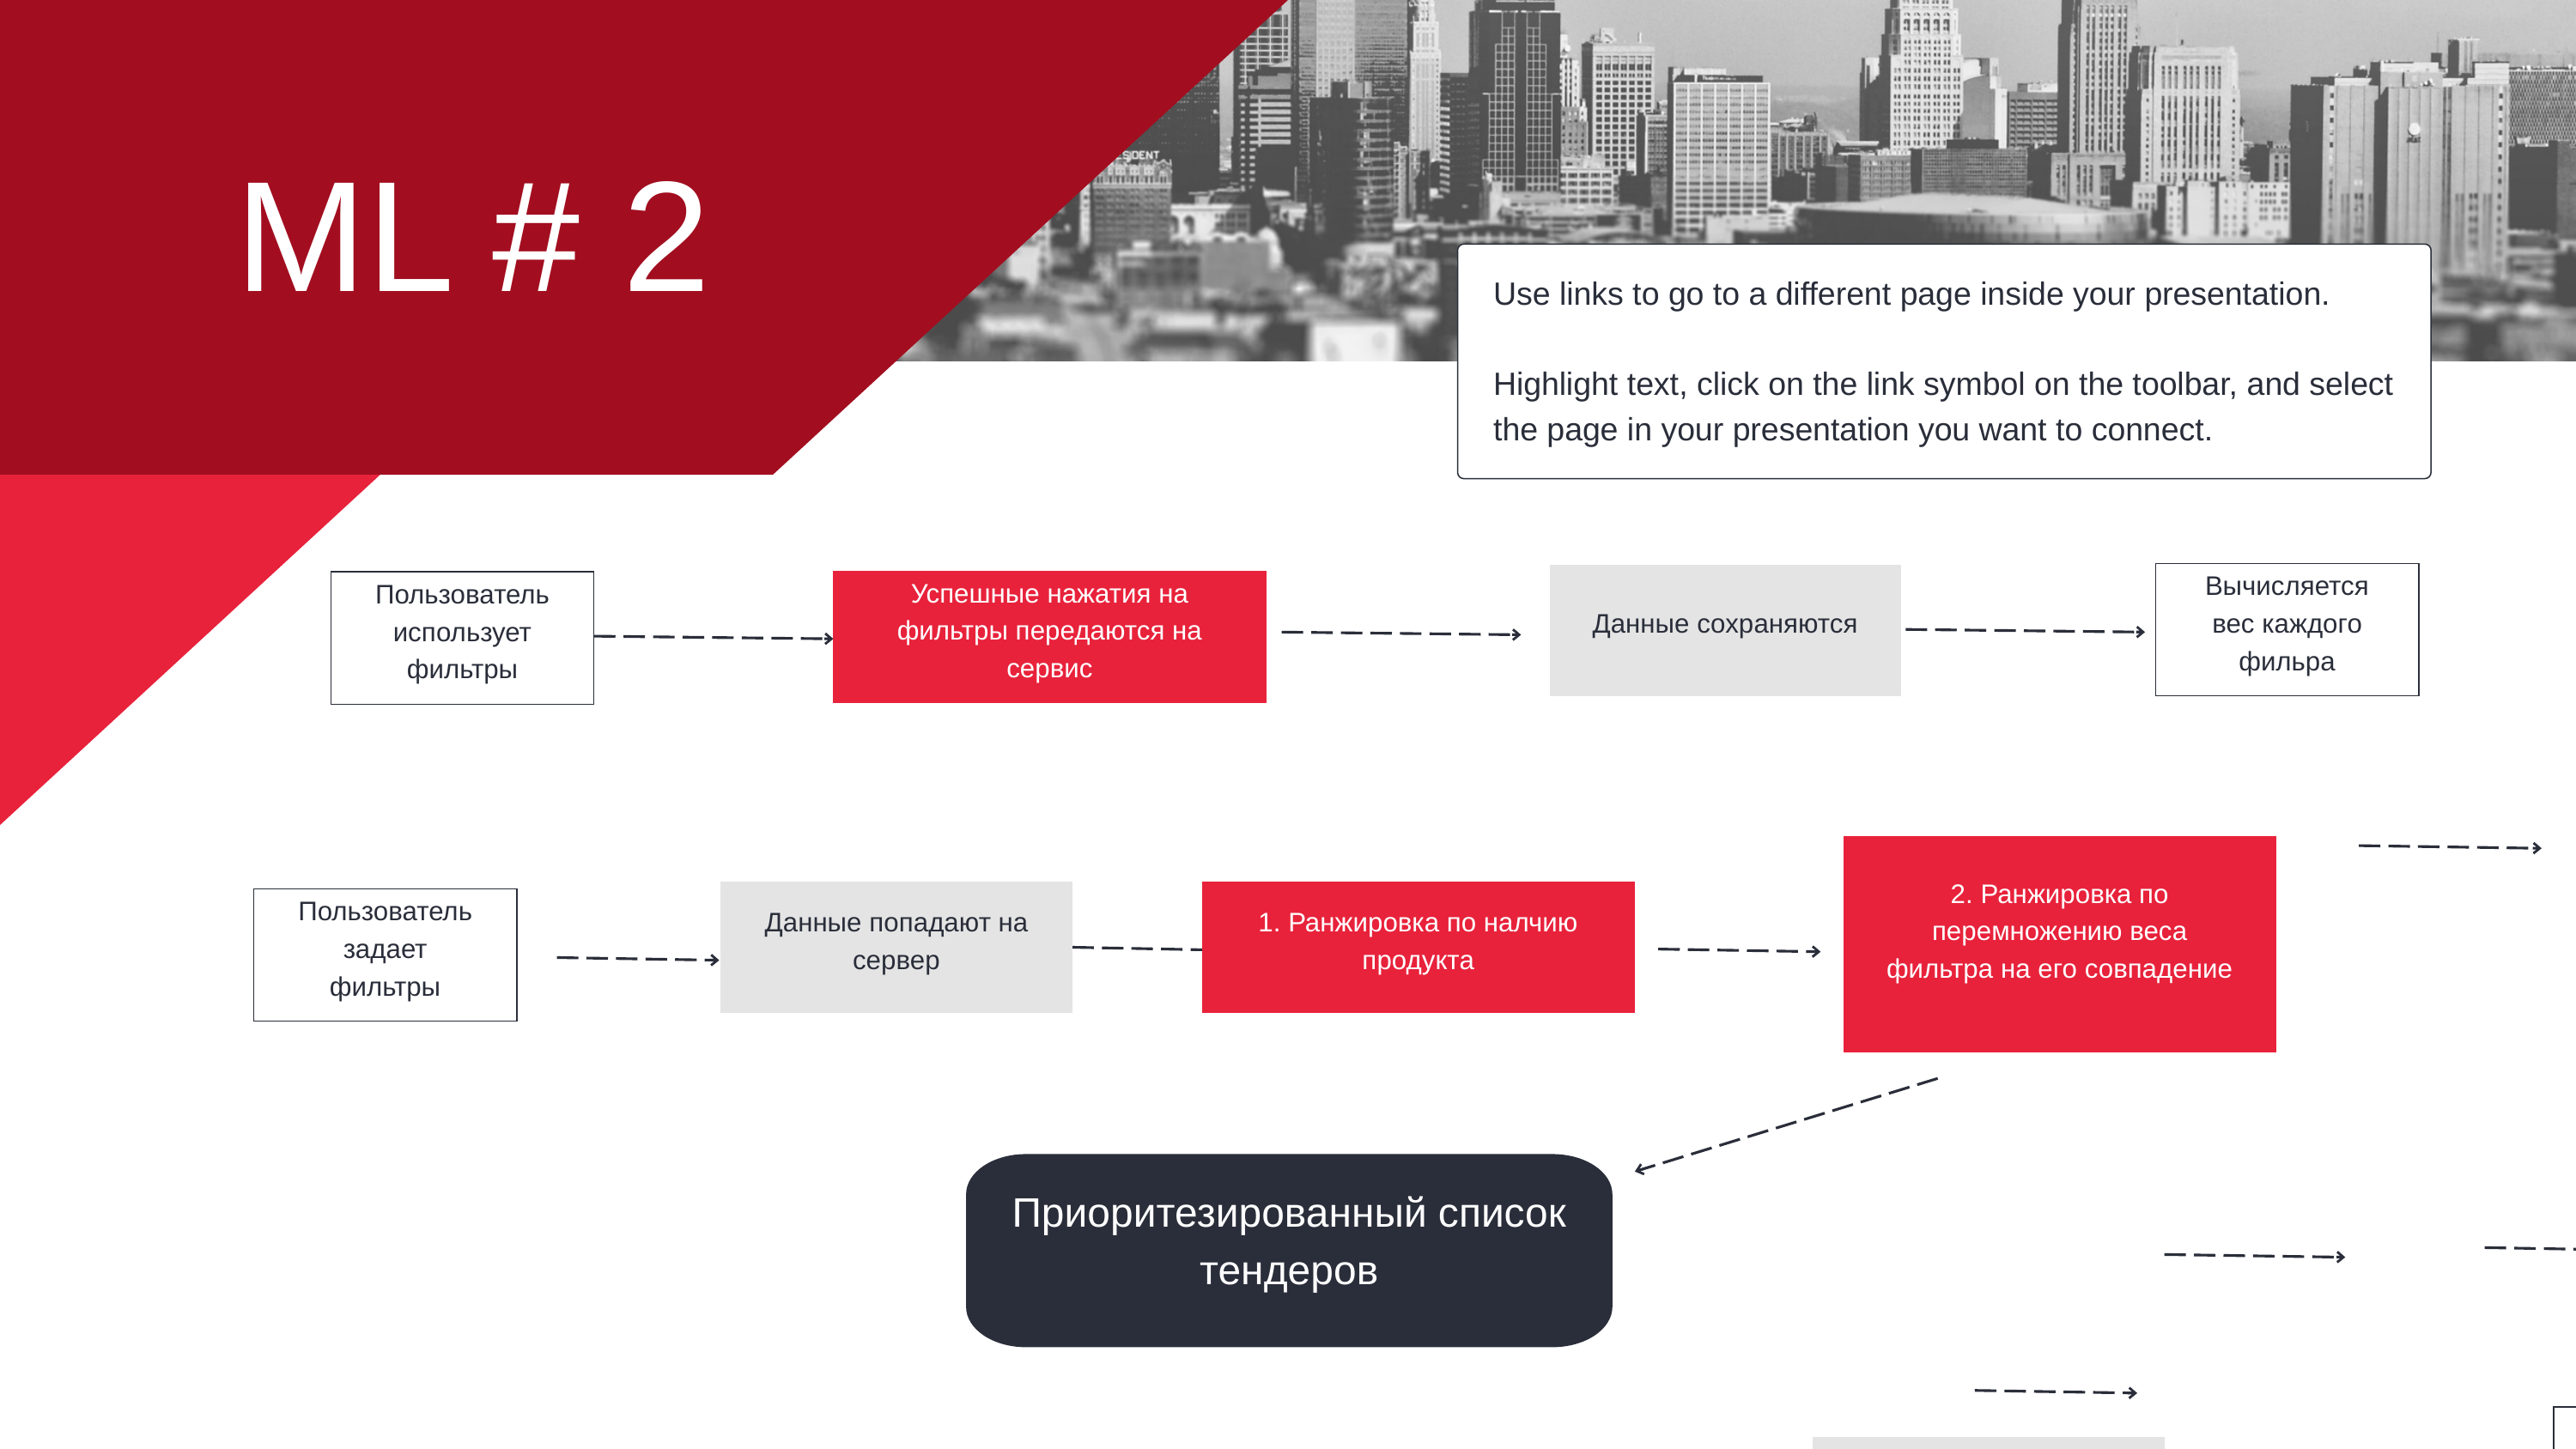

ML # 2

Use links to go to a different page inside your presentation.

Highlight text, click on the link symbol on the toolbar, and select the page in your presentation you want to connect.

Данные сохраняются

Вычисляется вес каждого фильра

Успешные нажатия на фильтры передаются на сервис

Пользователь использует фильтры

Add more sub-ideas

2. Ранжировка по перемножению веса фильтра на его совпадение

Данные попадают на сервер

1. Ранжировка по налчию продукта

Пользователь задает фильтры

Приоритезированный список тендеров

Add a related idea

Add even more sub-ideas

Add a related idea

Add even more sub-ideas

Add more sub-ideas

Add more sub-ideas